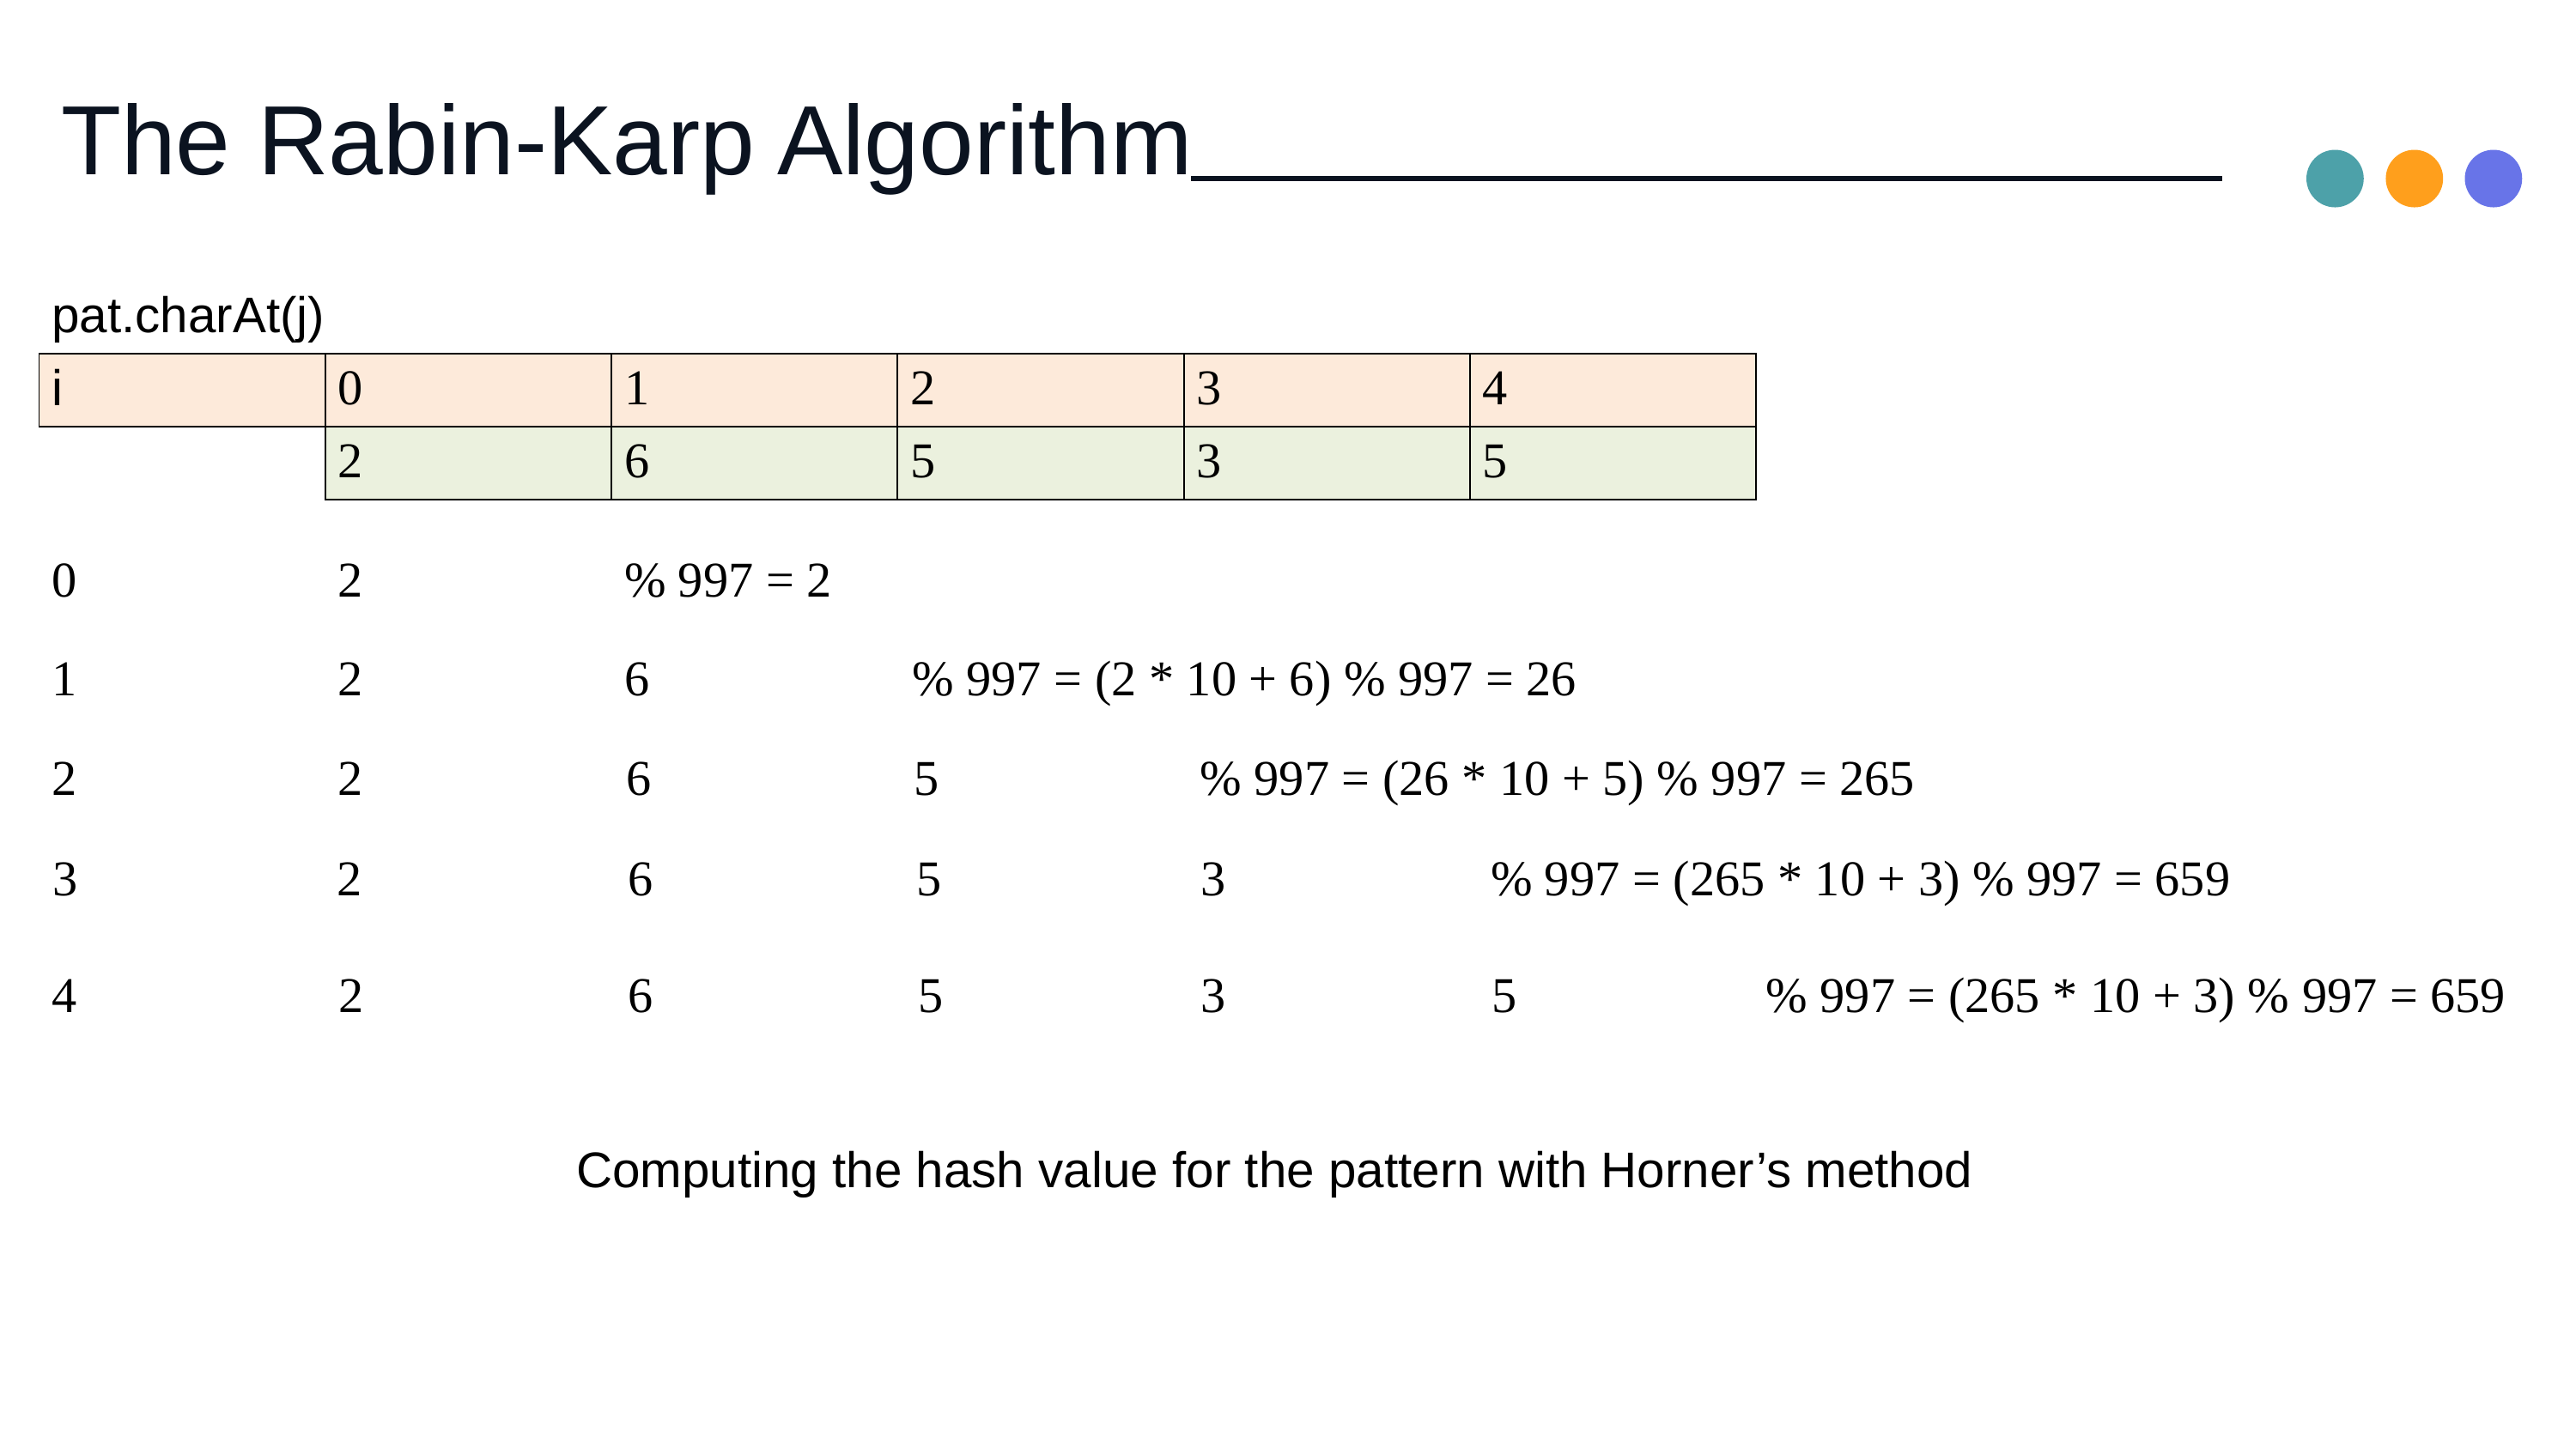

The Rabin-Karp Algorithm

| pat.charAt(j) |  |  |  |  |  |
| --- | --- | --- | --- | --- | --- |
| i | 0 | 1 | 2 | 3 | 4 |
|  | 2 | 6 | 5 | 3 | 5 |
| 0 | 2 | % 997 = 2 |
| --- | --- | --- |
| 1 | 2 | 6 | % 997 = (2 \* 10 + 6) % 997 = 26 |
| --- | --- | --- | --- |
| 2 | 2 | 6 | 5 | % 997 = (26 \* 10 + 5) % 997 = 265 |
| --- | --- | --- | --- | --- |
| 3 | 2 | 6 | 5 | 3 | % 997 = (265 \* 10 + 3) % 997 = 659 |
| --- | --- | --- | --- | --- | --- |
| 4 | 2 | 6 | 5 | 3 | 5 | % 997 = (265 \* 10 + 3) % 997 = 659 |
| --- | --- | --- | --- | --- | --- | --- |
Computing the hash value for the pattern with Horner’s method